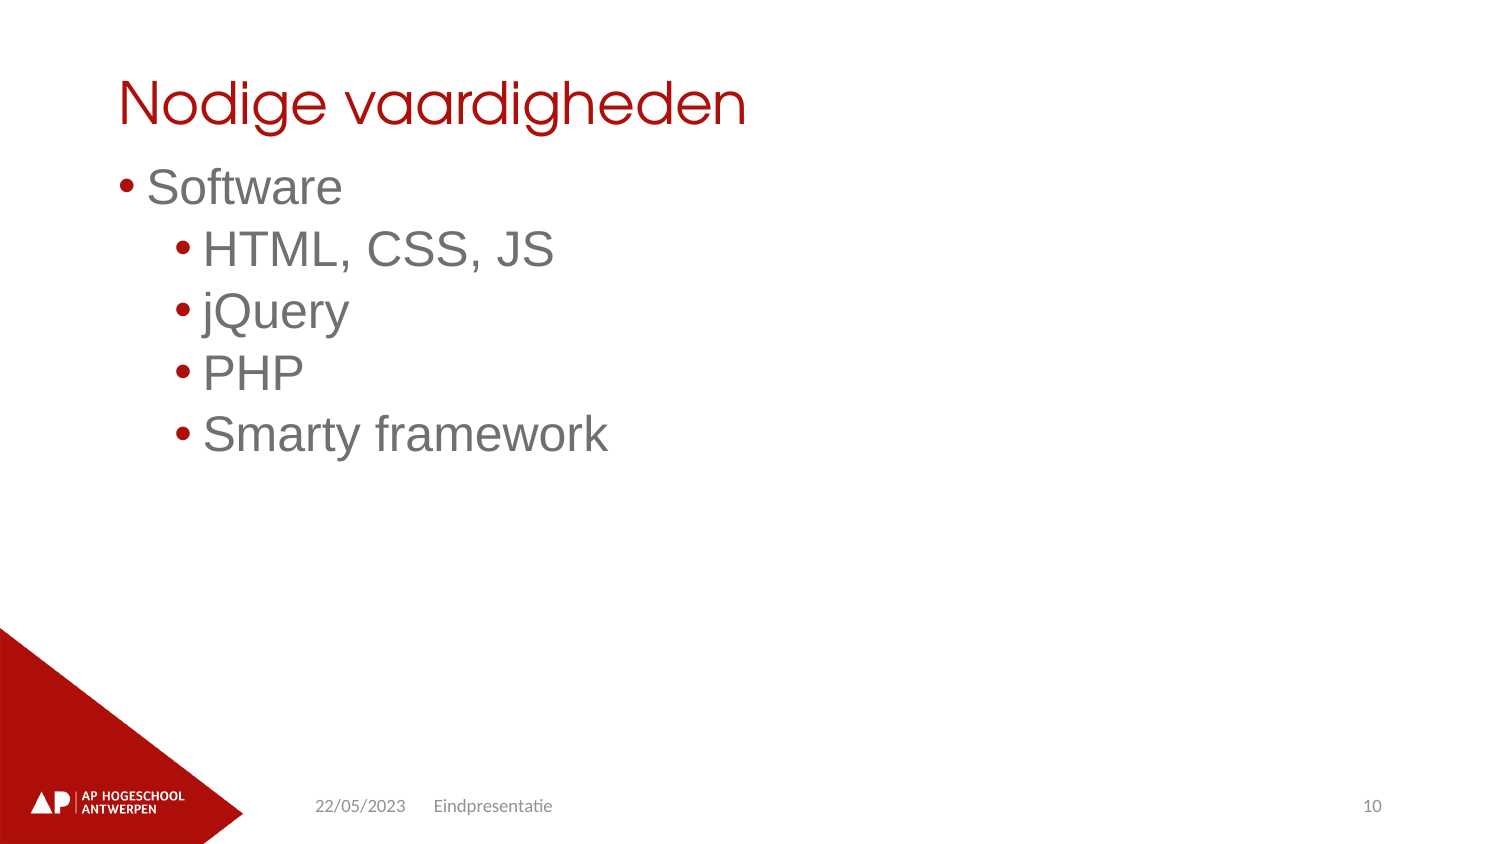

# Nodige vaardigheden
Software
HTML, CSS, JS
jQuery
PHP
Smarty framework
22/05/2023
Eindpresentatie
10